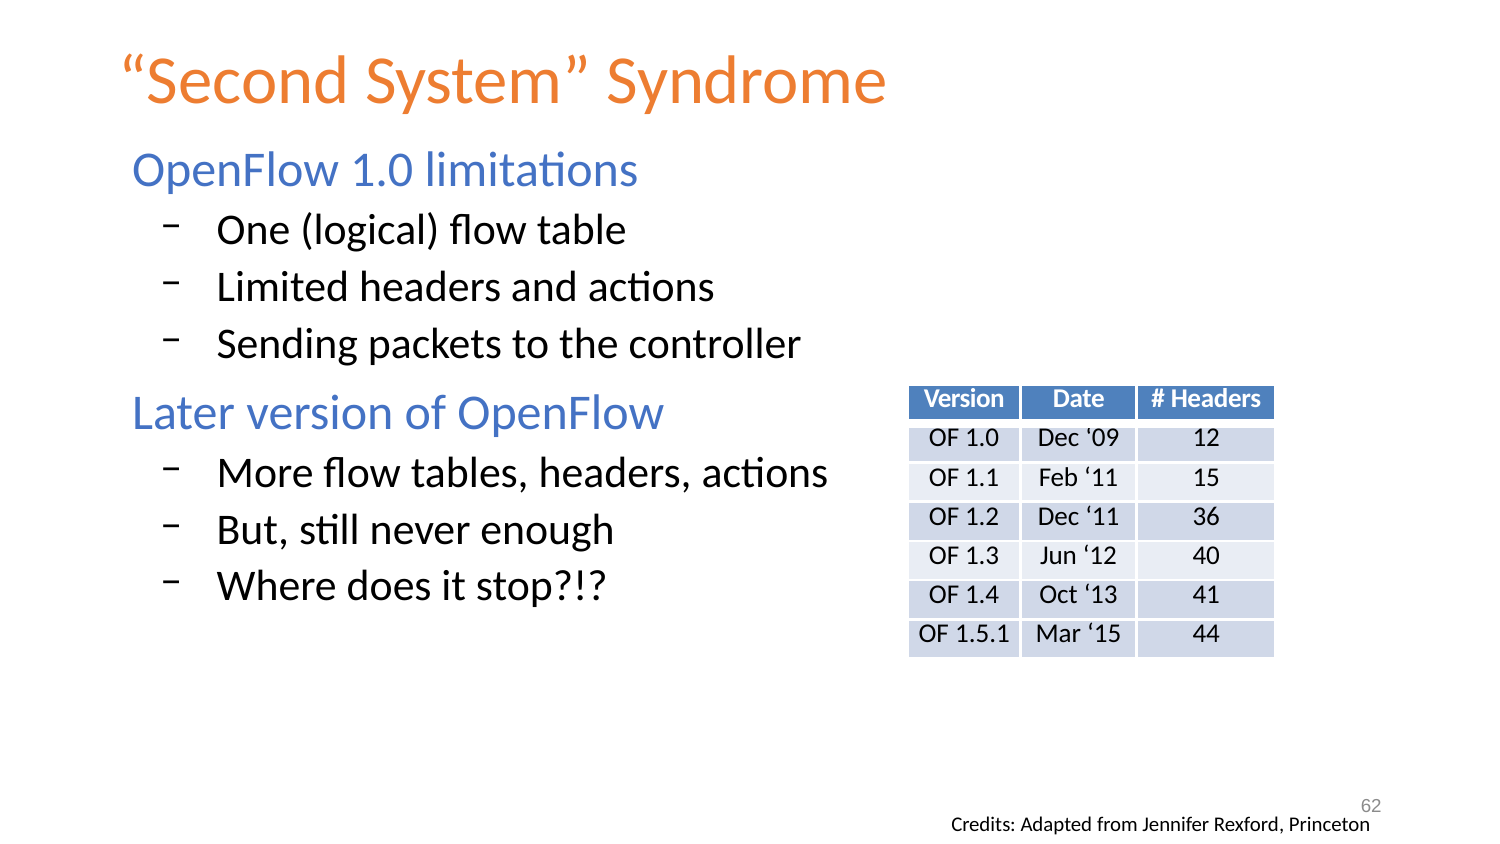

# “Second System” Syndrome
OpenFlow 1.0 limitations
One (logical) flow table
Limited headers and actions
Sending packets to the controller
Later version of OpenFlow
More flow tables, headers, actions
But, still never enough
Where does it stop?!?

| Version | Date | # Headers |
| --- | --- | --- |
| OF 1.0 | Dec ‘09 | 12 |
| OF 1.1 | Feb ‘11 | 15 |
| OF 1.2 | Dec ‘11 | 36 |
| OF 1.3 | Jun ‘12 | 40 |
| OF 1.4 | Oct ‘13 | 41 |
| OF 1.5.1 | Mar ‘15 | 44 |
62
Credits: Adapted from Jennifer Rexford, Princeton